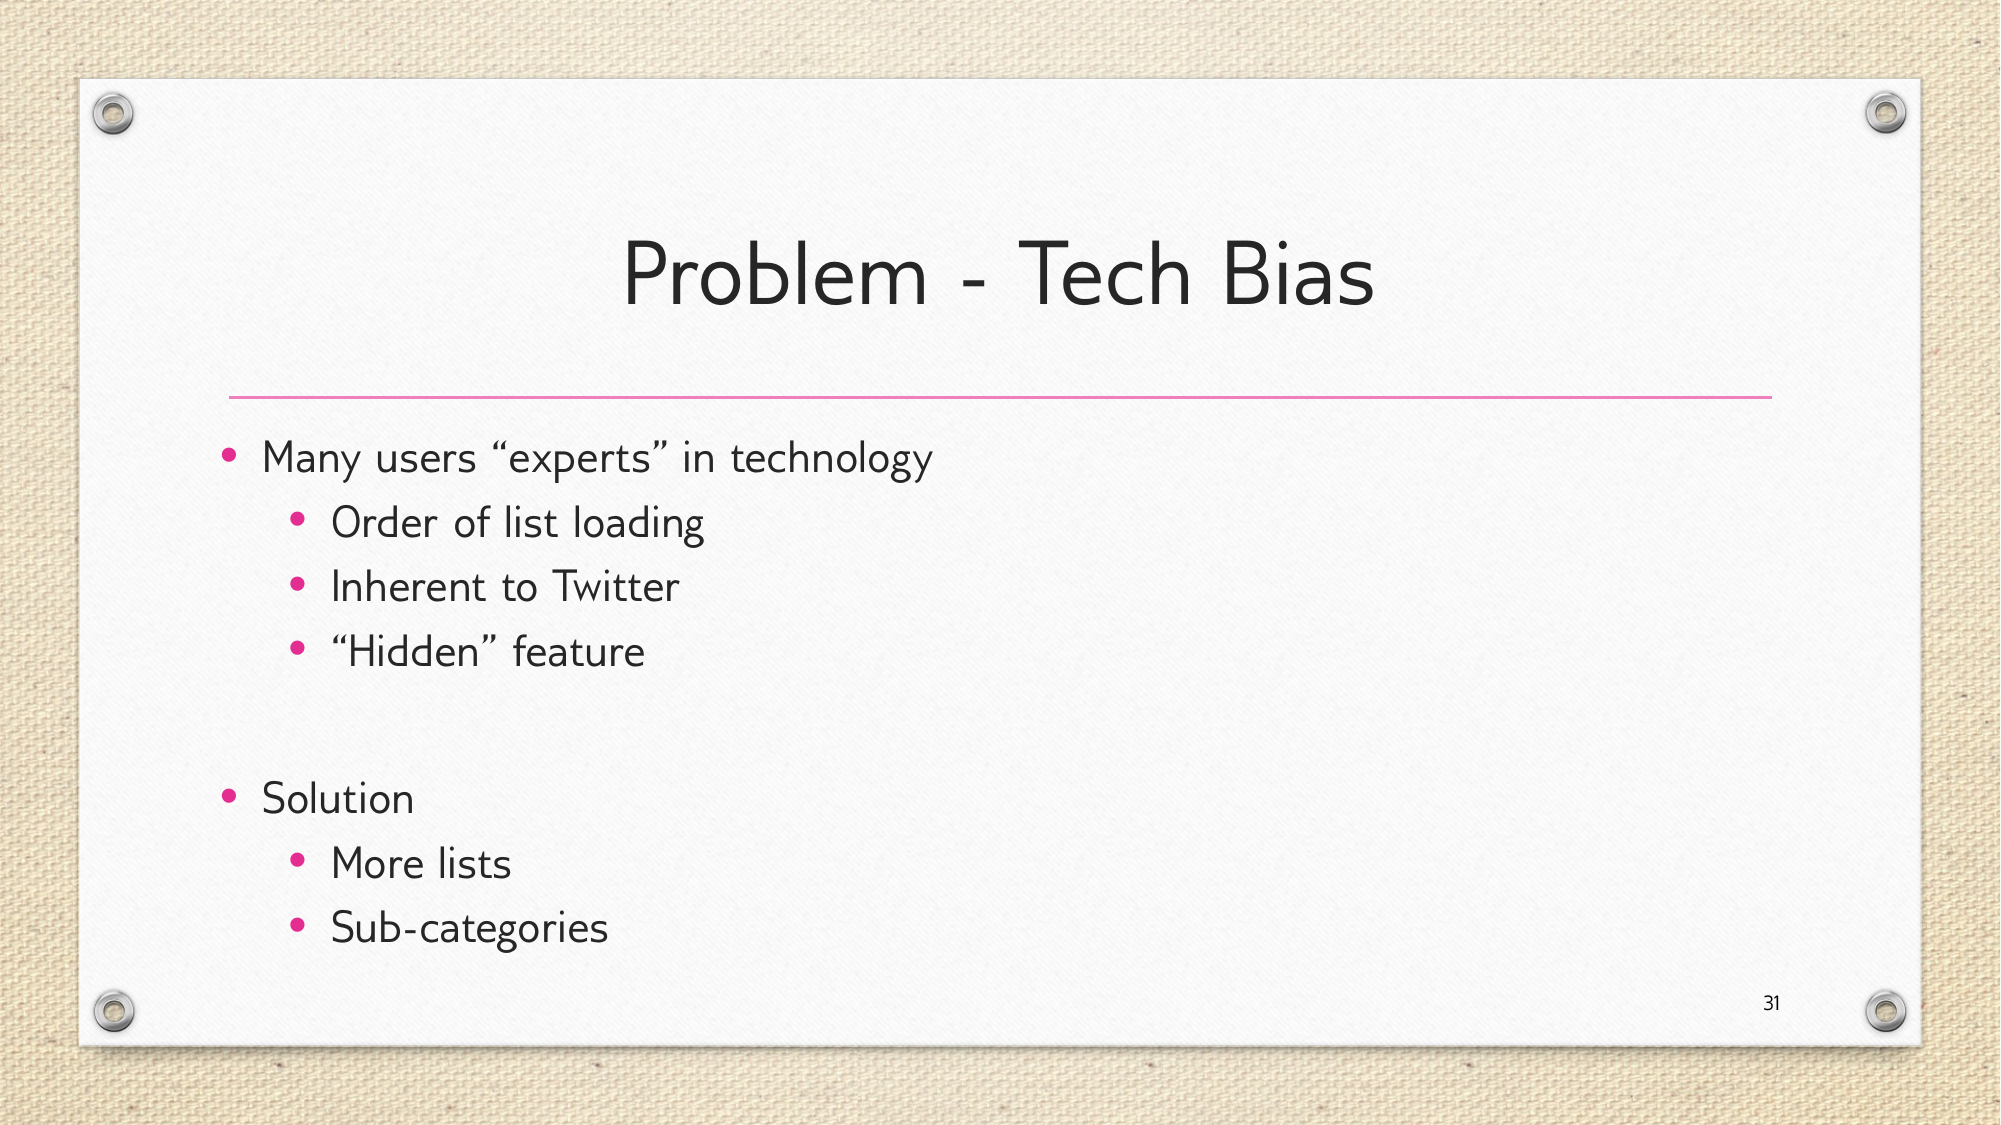

# Problem - Tech Bias
Many users “experts” in technology
Order of list loading
Inherent to Twitter
“Hidden” feature

Solution
More lists
Sub-categories
31